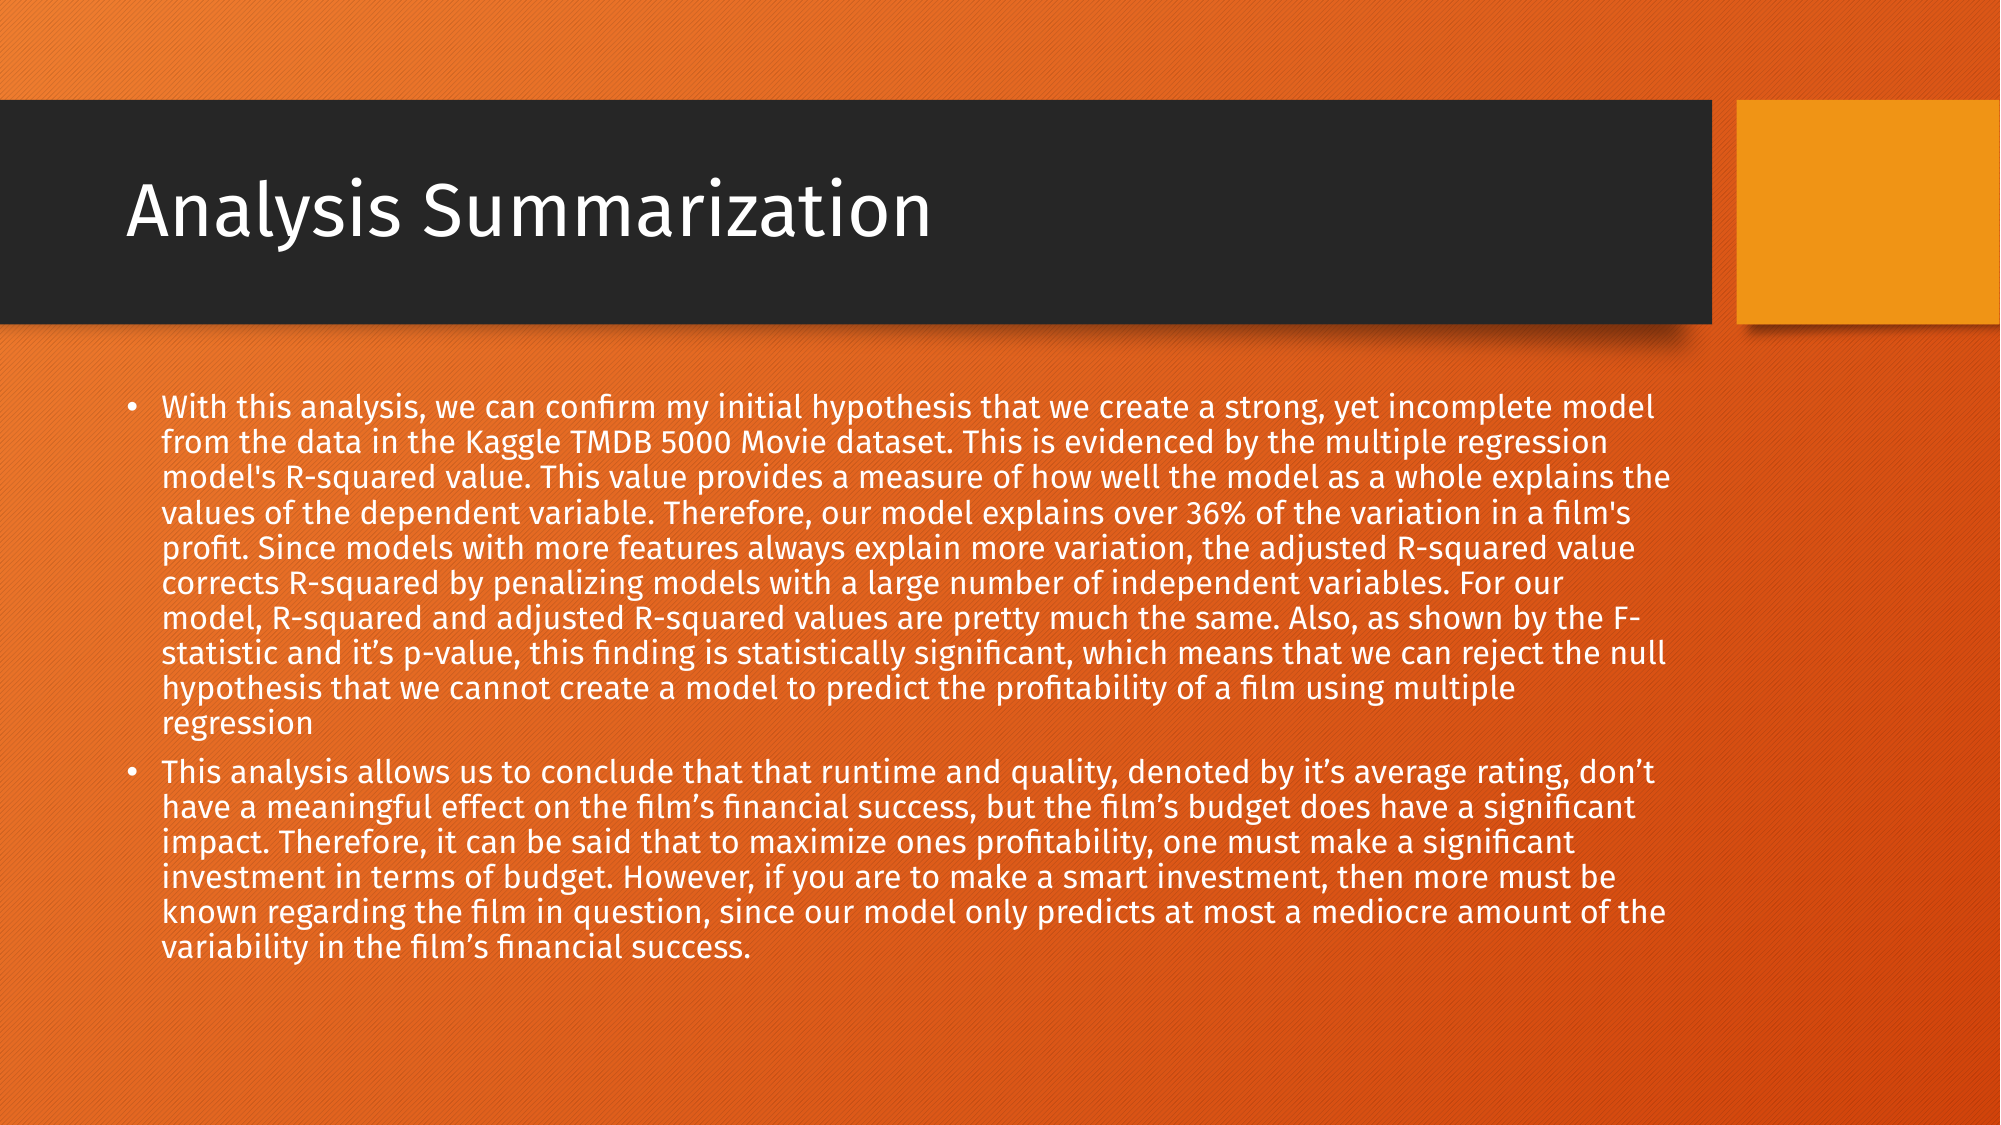

# Analysis Summarization
With this analysis, we can confirm my initial hypothesis that we create a strong, yet incomplete model from the data in the Kaggle TMDB 5000 Movie dataset. This is evidenced by the multiple regression model's R-squared value. This value provides a measure of how well the model as a whole explains the values of the dependent variable. Therefore, our model explains over 36% of the variation in a film's profit. Since models with more features always explain more variation, the adjusted R-squared value corrects R-squared by penalizing models with a large number of independent variables. For our model, R-squared and adjusted R-squared values are pretty much the same. Also, as shown by the F-statistic and it’s p-value, this finding is statistically significant, which means that we can reject the null hypothesis that we cannot create a model to predict the profitability of a film using multiple regression
This analysis allows us to conclude that that runtime and quality, denoted by it’s average rating, don’t have a meaningful effect on the film’s financial success, but the film’s budget does have a significant impact. Therefore, it can be said that to maximize ones profitability, one must make a significant investment in terms of budget. However, if you are to make a smart investment, then more must be known regarding the film in question, since our model only predicts at most a mediocre amount of the variability in the film’s financial success.